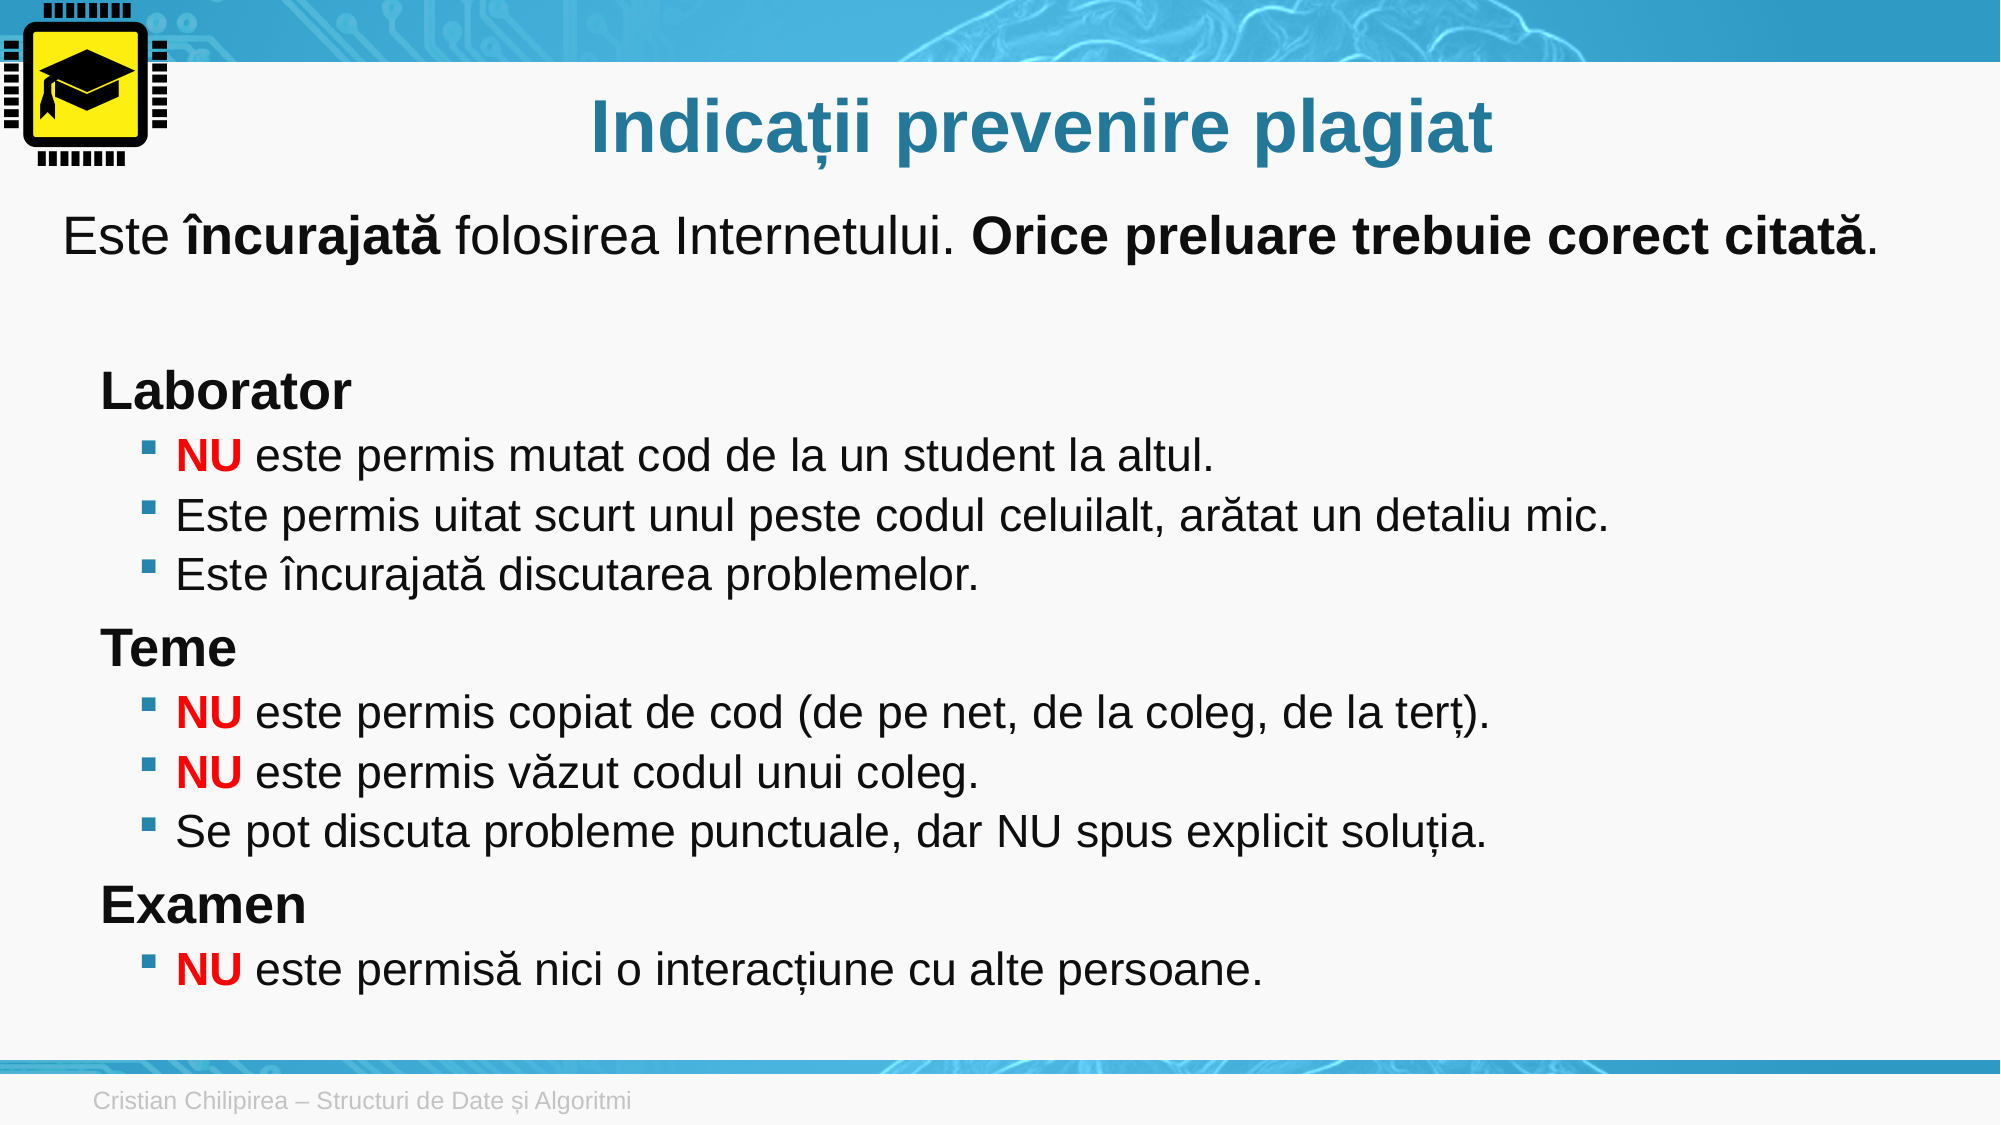

# Indicații prevenire plagiat
Este încurajată folosirea Internetului. Orice preluare trebuie corect citată.

Laborator
NU este permis mutat cod de la un student la altul.
Este permis uitat scurt unul peste codul celuilalt, arătat un detaliu mic.
Este încurajată discutarea problemelor.
Teme
NU este permis copiat de cod (de pe net, de la coleg, de la terț).
NU este permis văzut codul unui coleg.
Se pot discuta probleme punctuale, dar NU spus explicit soluția.
Examen
NU este permisă nici o interacțiune cu alte persoane.
Cristian Chilipirea – Structuri de Date și Algoritmi